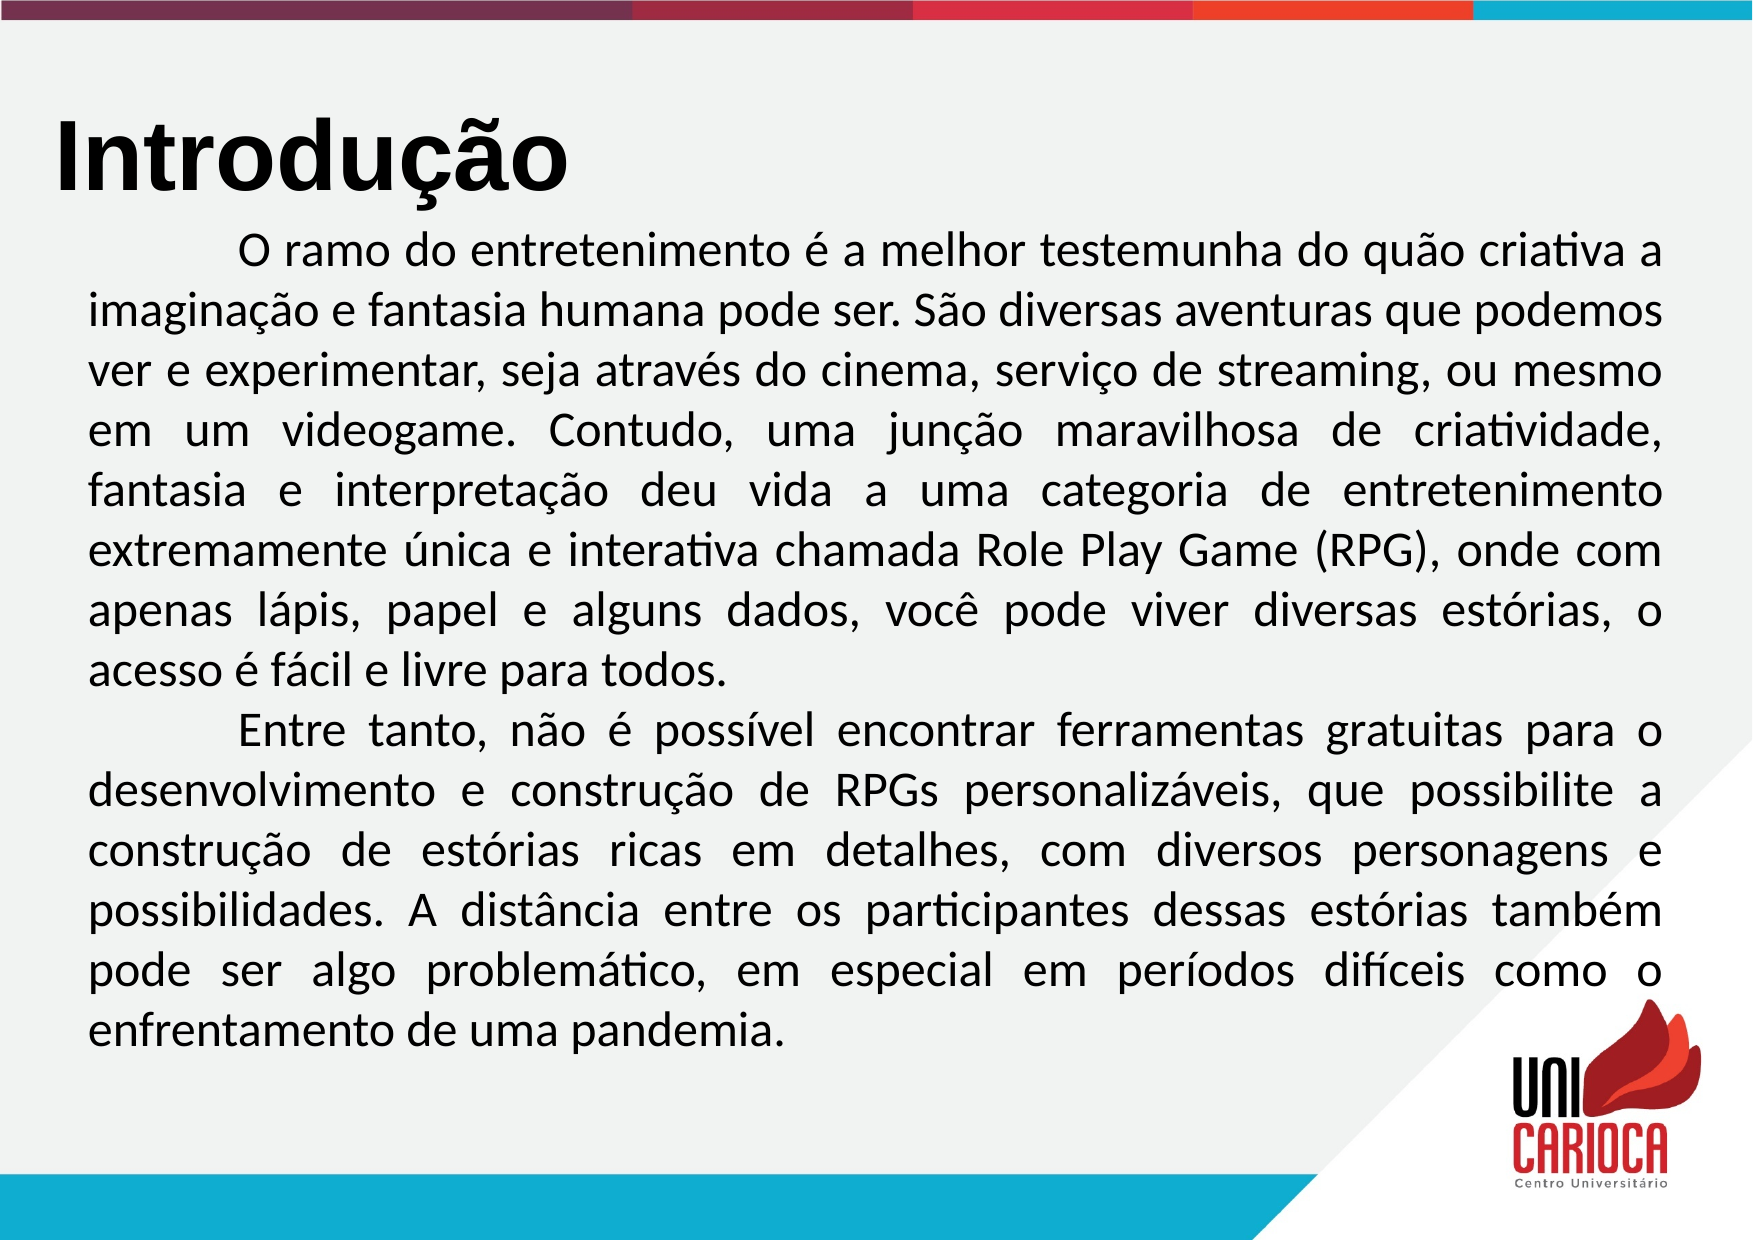

Introdução
	O ramo do entretenimento é a melhor testemunha do quão criativa a imaginação e fantasia humana pode ser. São diversas aventuras que podemos ver e experimentar, seja através do cinema, serviço de streaming, ou mesmo em um videogame. Contudo, uma junção maravilhosa de criatividade, fantasia e interpretação deu vida a uma categoria de entretenimento extremamente única e interativa chamada Role Play Game (RPG), onde com apenas lápis, papel e alguns dados, você pode viver diversas estórias, o acesso é fácil e livre para todos.
	Entre tanto, não é possível encontrar ferramentas gratuitas para o desenvolvimento e construção de RPGs personalizáveis, que possibilite a construção de estórias ricas em detalhes, com diversos personagens e possibilidades. A distância entre os participantes dessas estórias também pode ser algo problemático, em especial em períodos difíceis como o enfrentamento de uma pandemia.